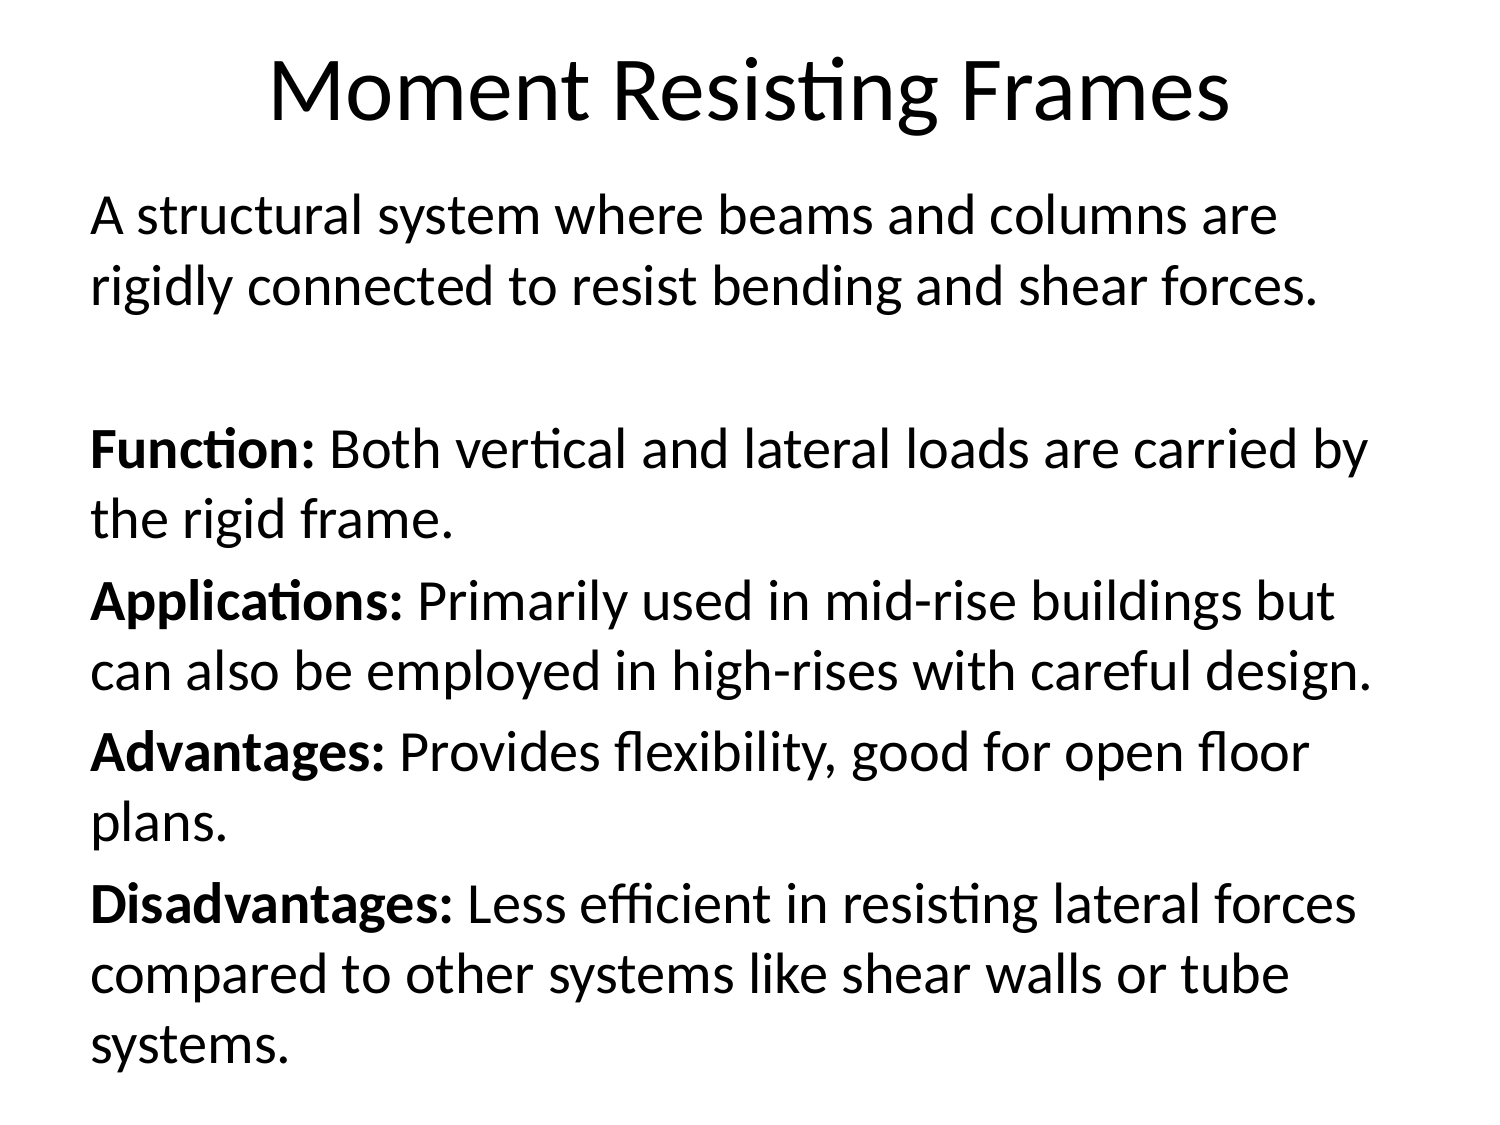

# Moment Resisting Frames
A structural system where beams and columns are rigidly connected to resist bending and shear forces.

Function: Both vertical and lateral loads are carried by the rigid frame.
Applications: Primarily used in mid-rise buildings but can also be employed in high-rises with careful design.
Advantages: Provides flexibility, good for open floor plans.
Disadvantages: Less efficient in resisting lateral forces compared to other systems like shear walls or tube systems.